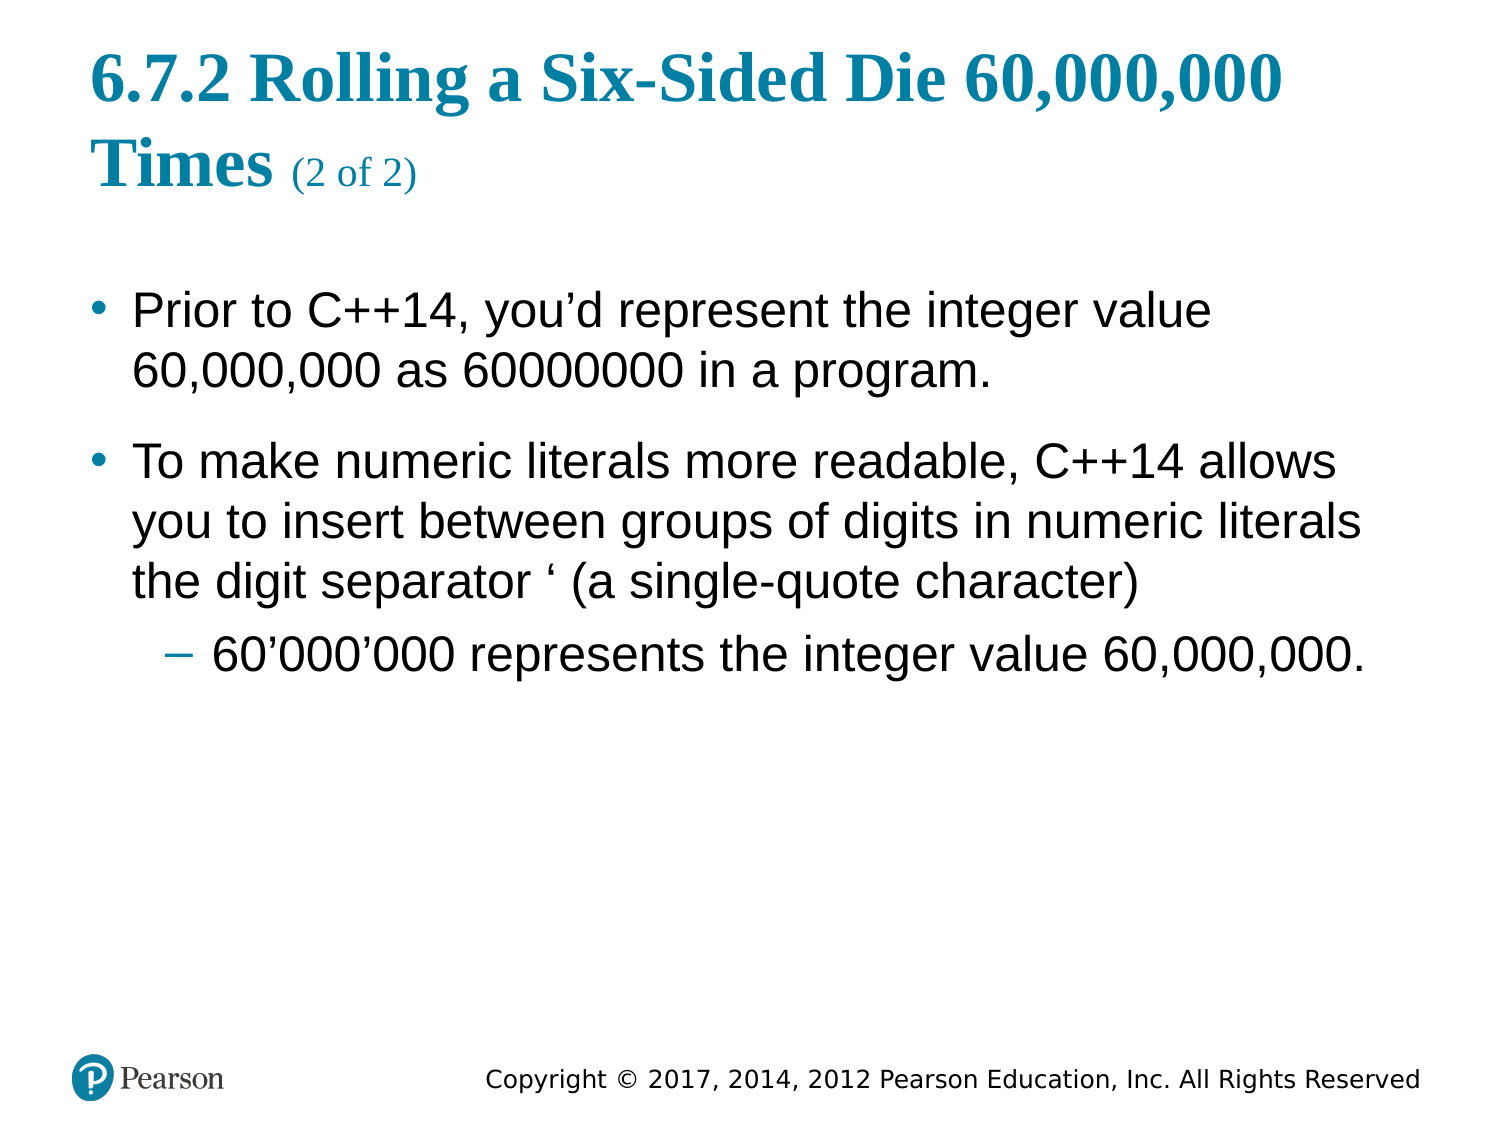

# 6.7.2 Rolling a Six-Sided Die 60,000,000 Times (2 of 2)
Prior to C++14, you’d represent the integer value 60,000,000 as 60000000 in a program.
To make numeric literals more readable, C++14 allows you to insert between groups of digits in numeric literals the digit separator ‘ (a single-quote character)
60’000’000 represents the integer value 60,000,000.